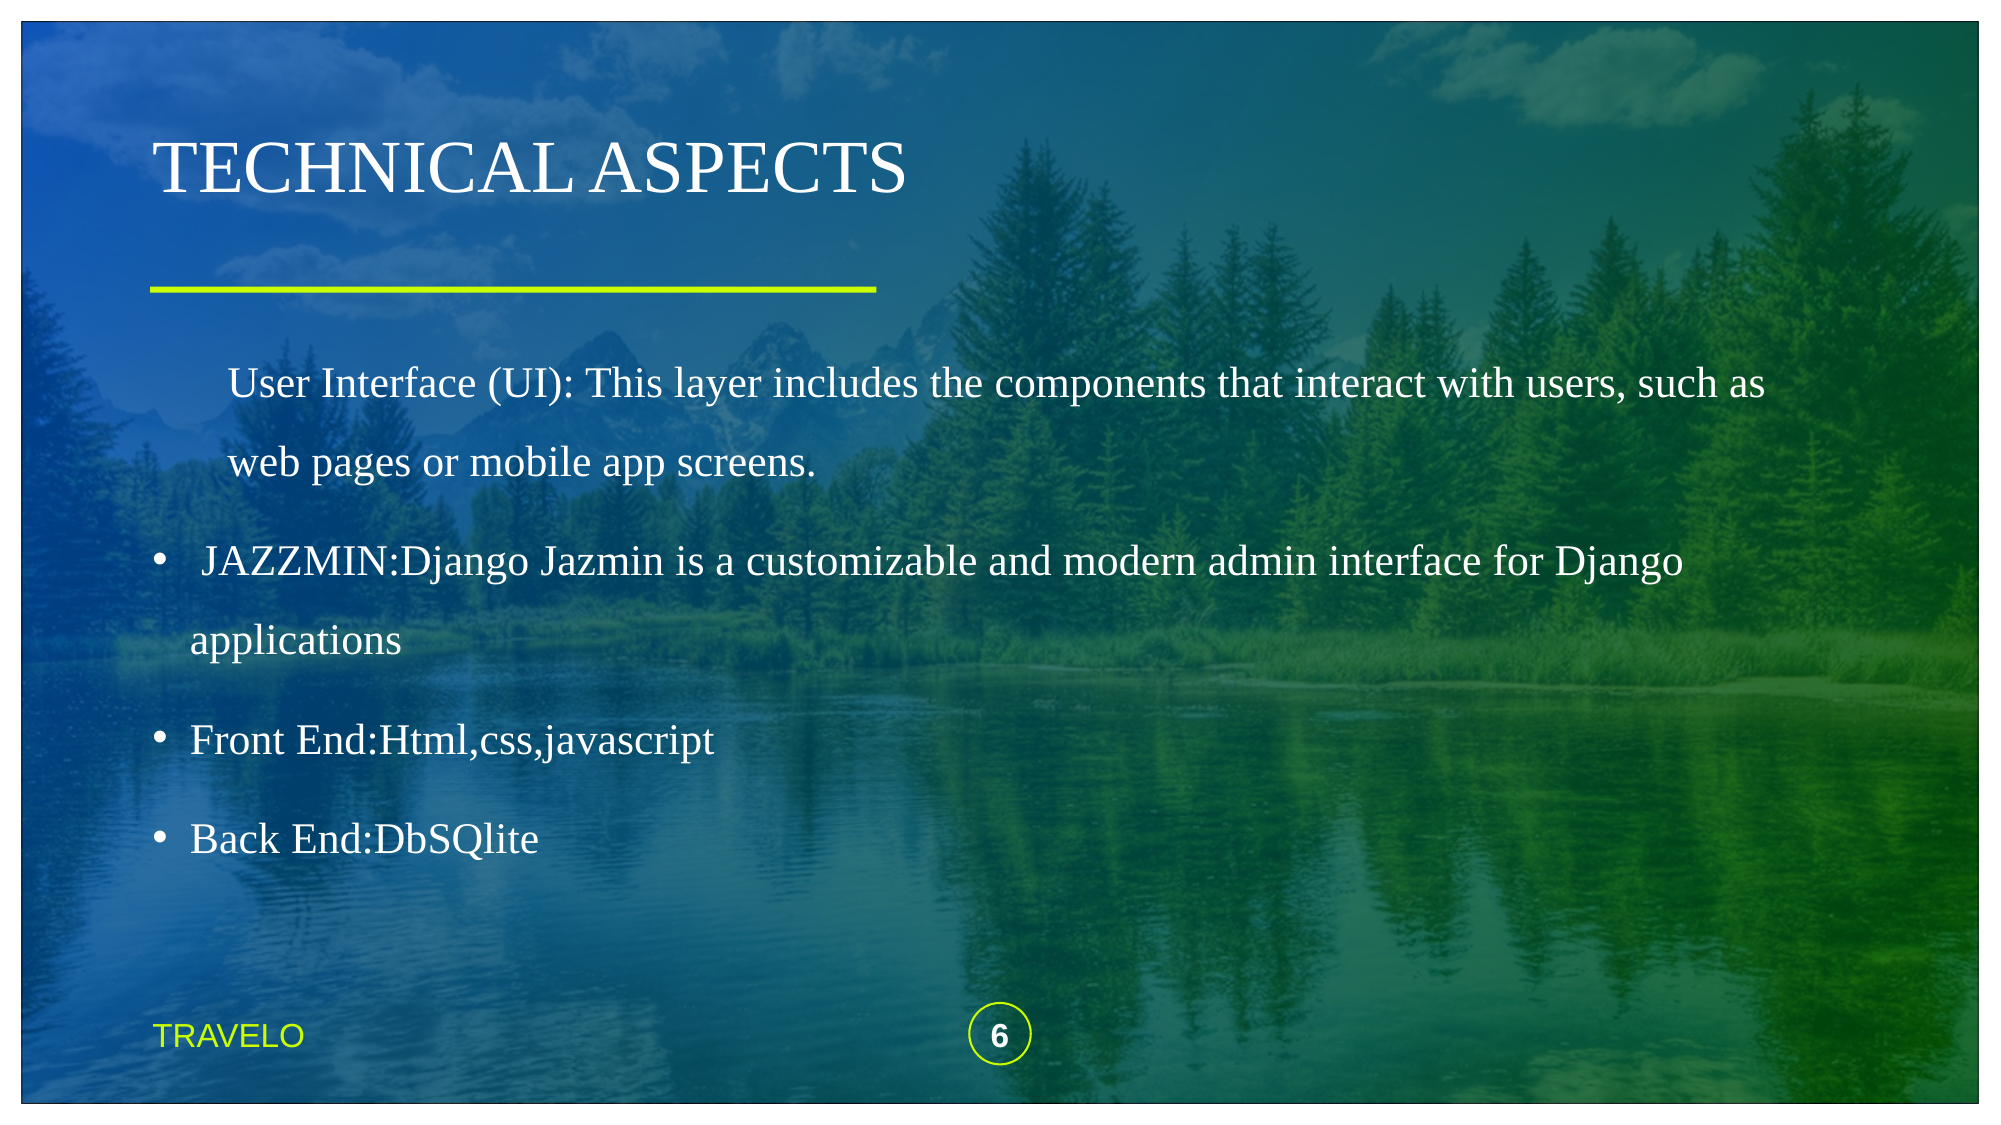

# TECHNICAL ASPECTS
User Interface (UI): This layer includes the components that interact with users, such as web pages or mobile app screens.
 JAZZMIN:Django Jazmin is a customizable and modern admin interface for Django  applications
Front End:Html,css,javascript
Back End:DbSQlite
TRAVELO
6